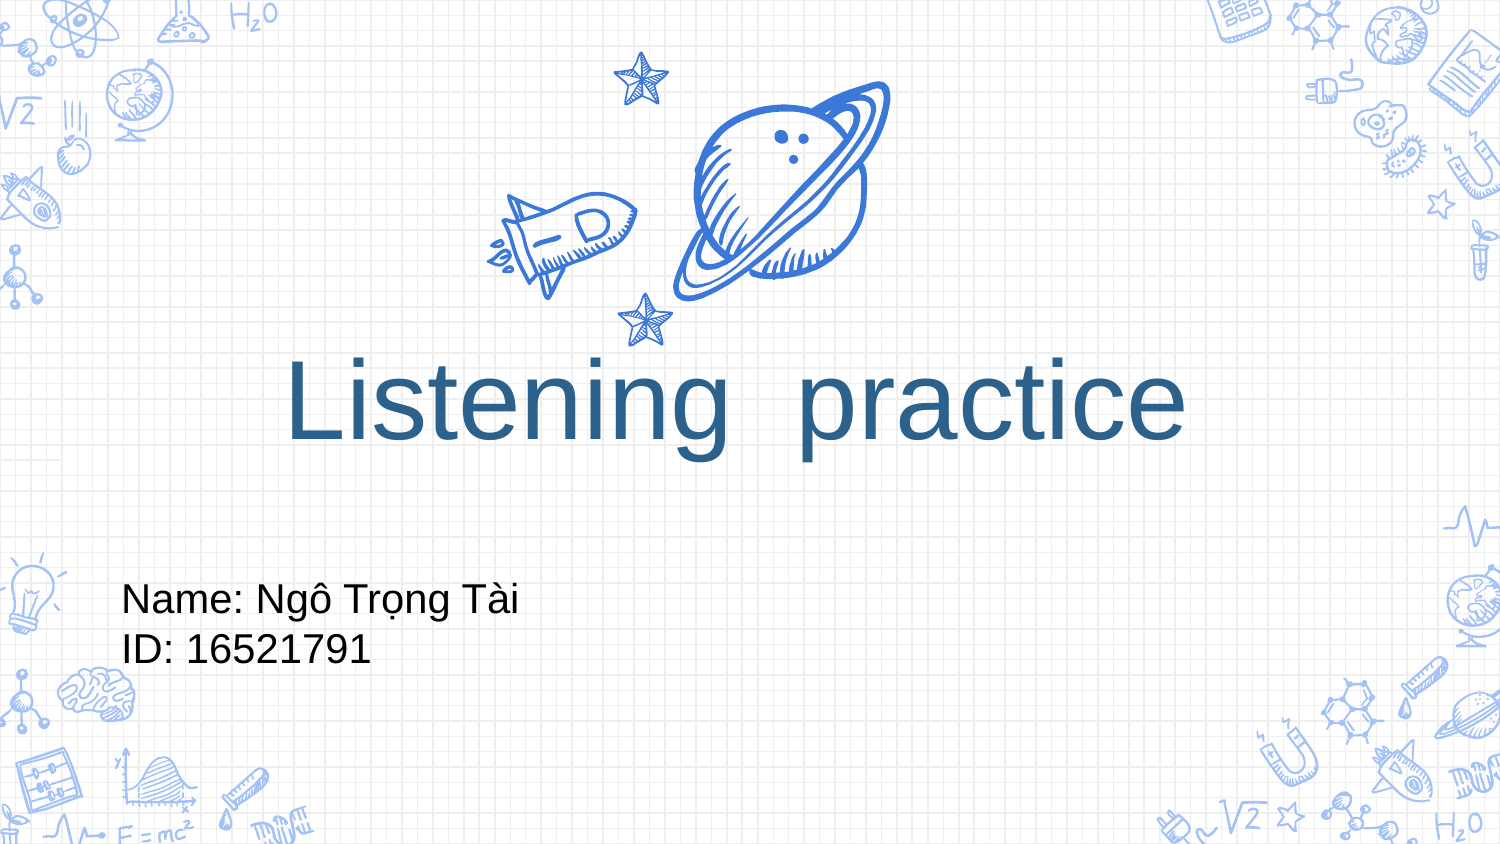

Listening  practice
Name: Ngô Trọng Tài
ID: 16521791